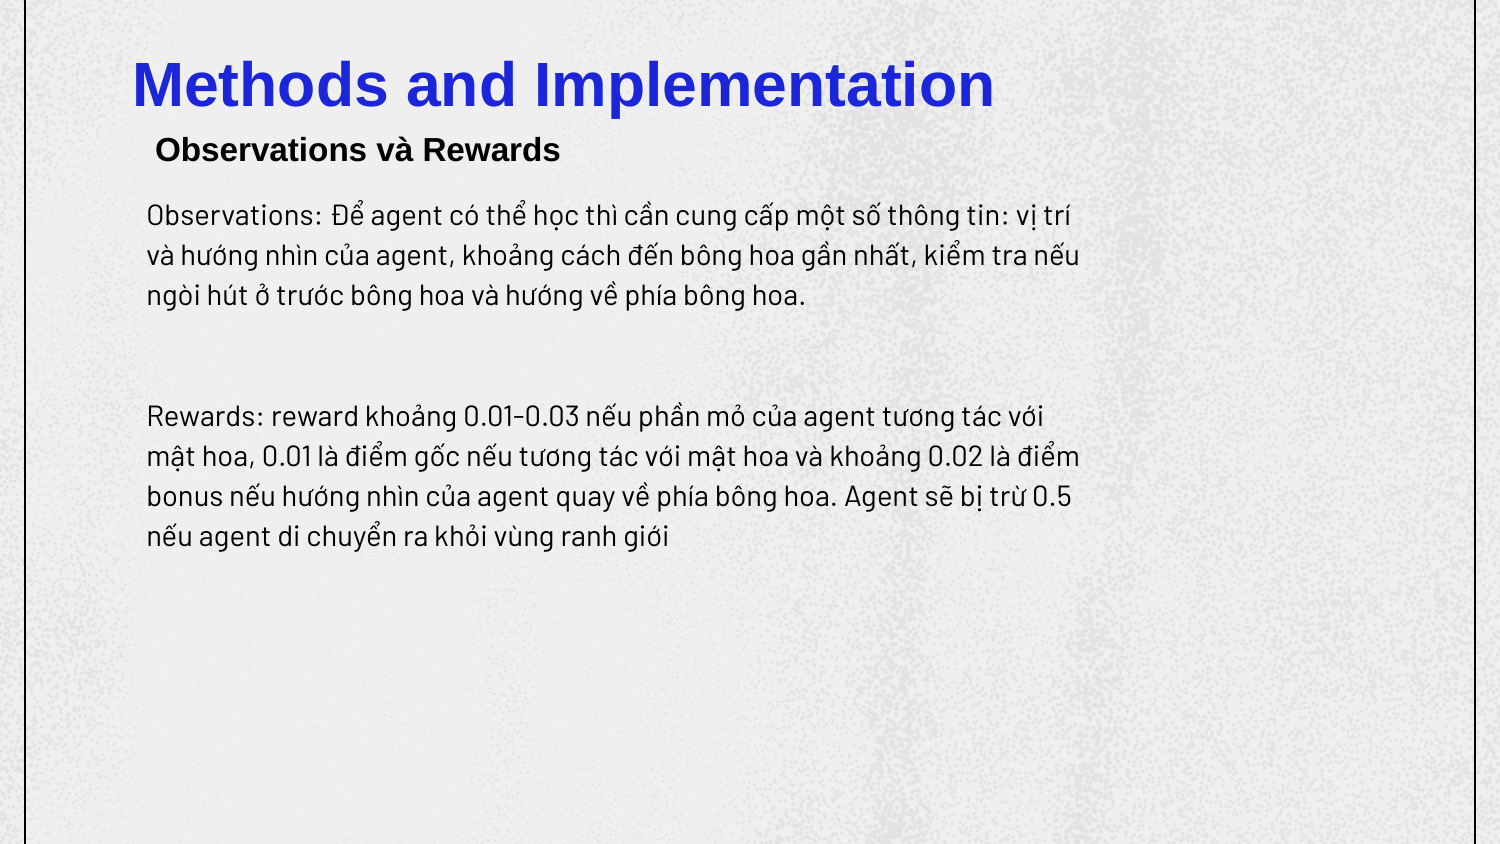

# Methods and Implementation
Observations và Rewards
Observations: Để agent có thể học thì cần cung cấp một số thông tin: vị trí và hướng nhìn của agent, khoảng cách đến bông hoa gần nhất, kiểm tra nếu ngòi hút ở trước bông hoa và hướng về phía bông hoa.

Rewards: reward khoảng 0.01-0.03 nếu phần mỏ của agent tương tác với mật hoa, 0.01 là điểm gốc nếu tương tác với mật hoa và khoảng 0.02 là điểm bonus nếu hướng nhìn của agent quay về phía bông hoa. Agent sẽ bị trừ 0.5 nếu agent di chuyển ra khỏi vùng ranh giới